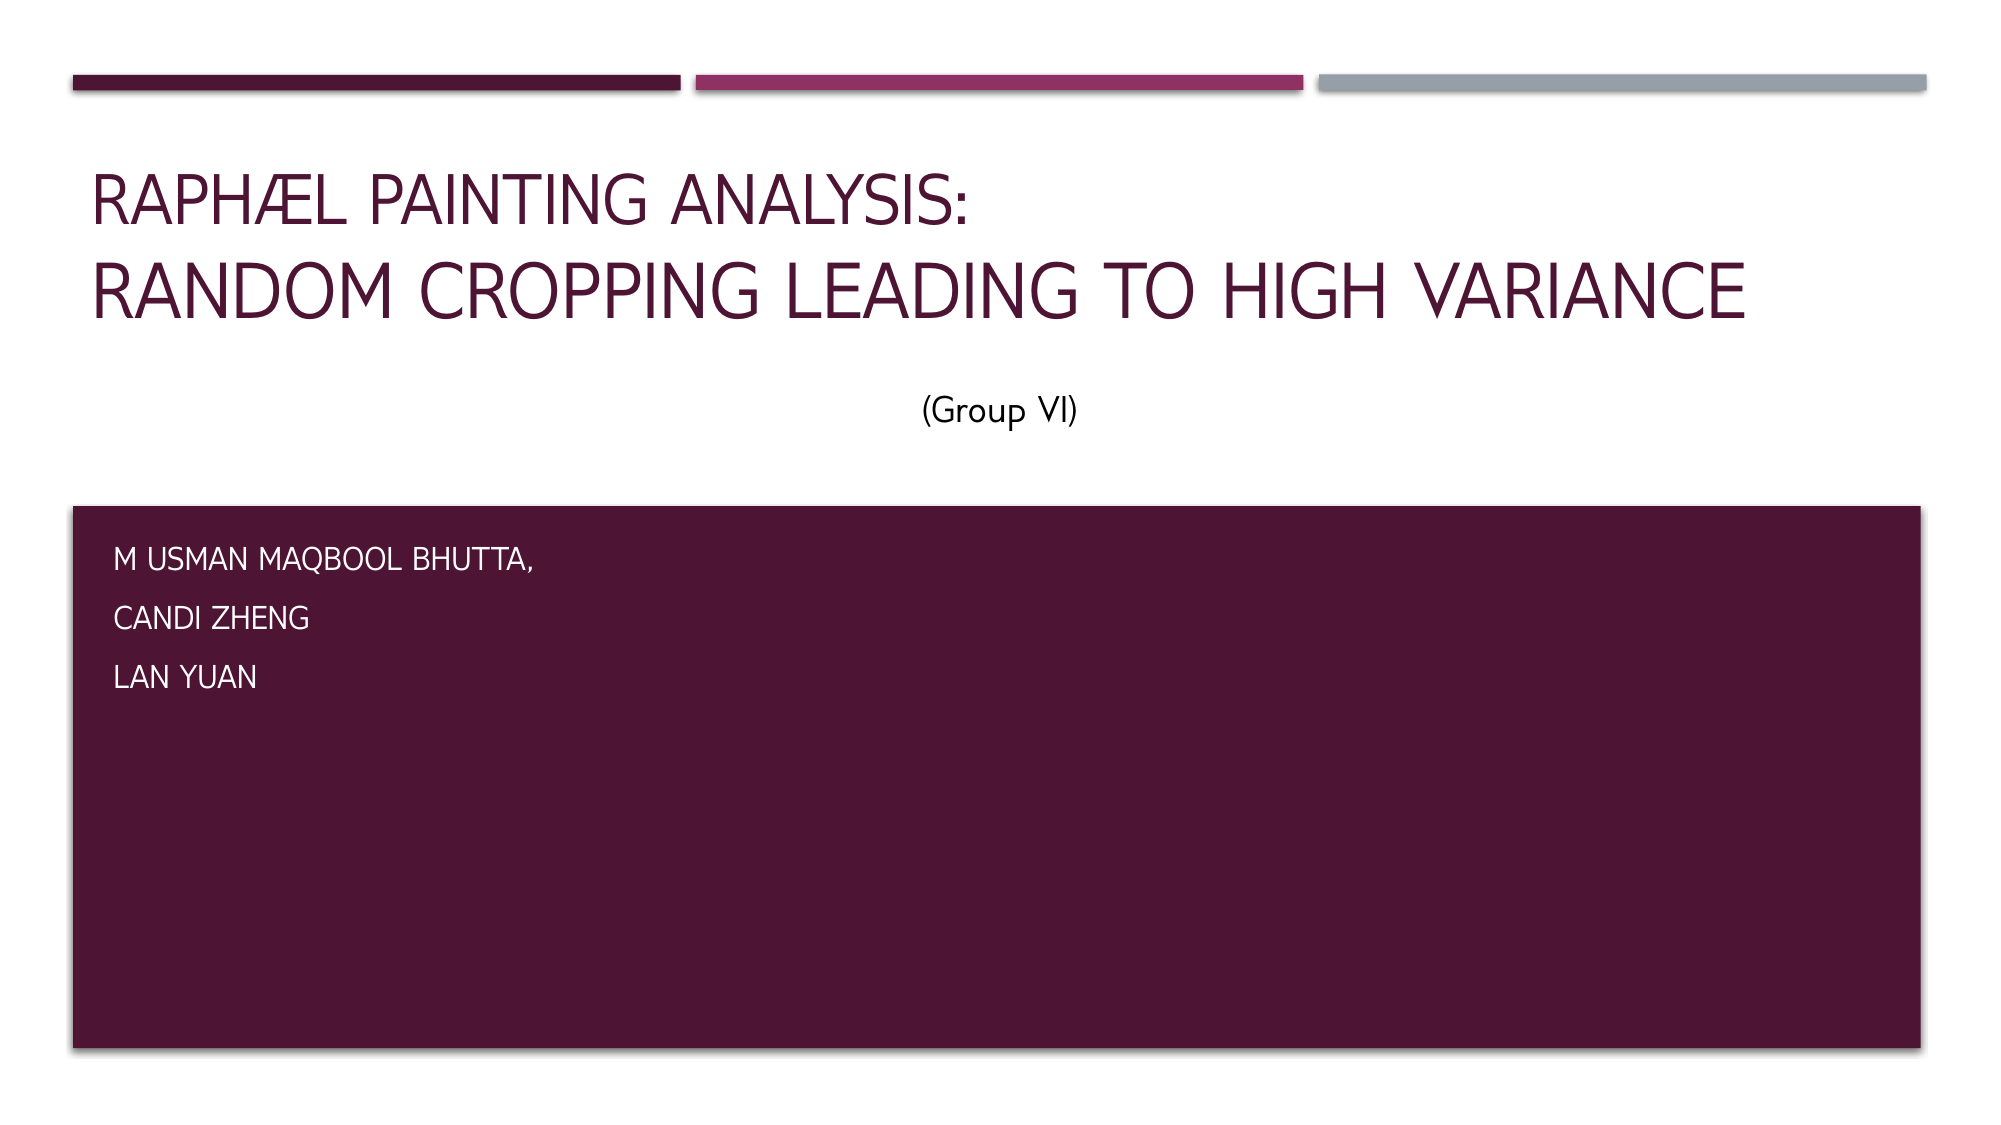

# Raphael painting analysis: Random cropping leading to high variance
(Group VI)
M Usman Maqbool Bhutta,
Candi Zheng
Lan Yuan